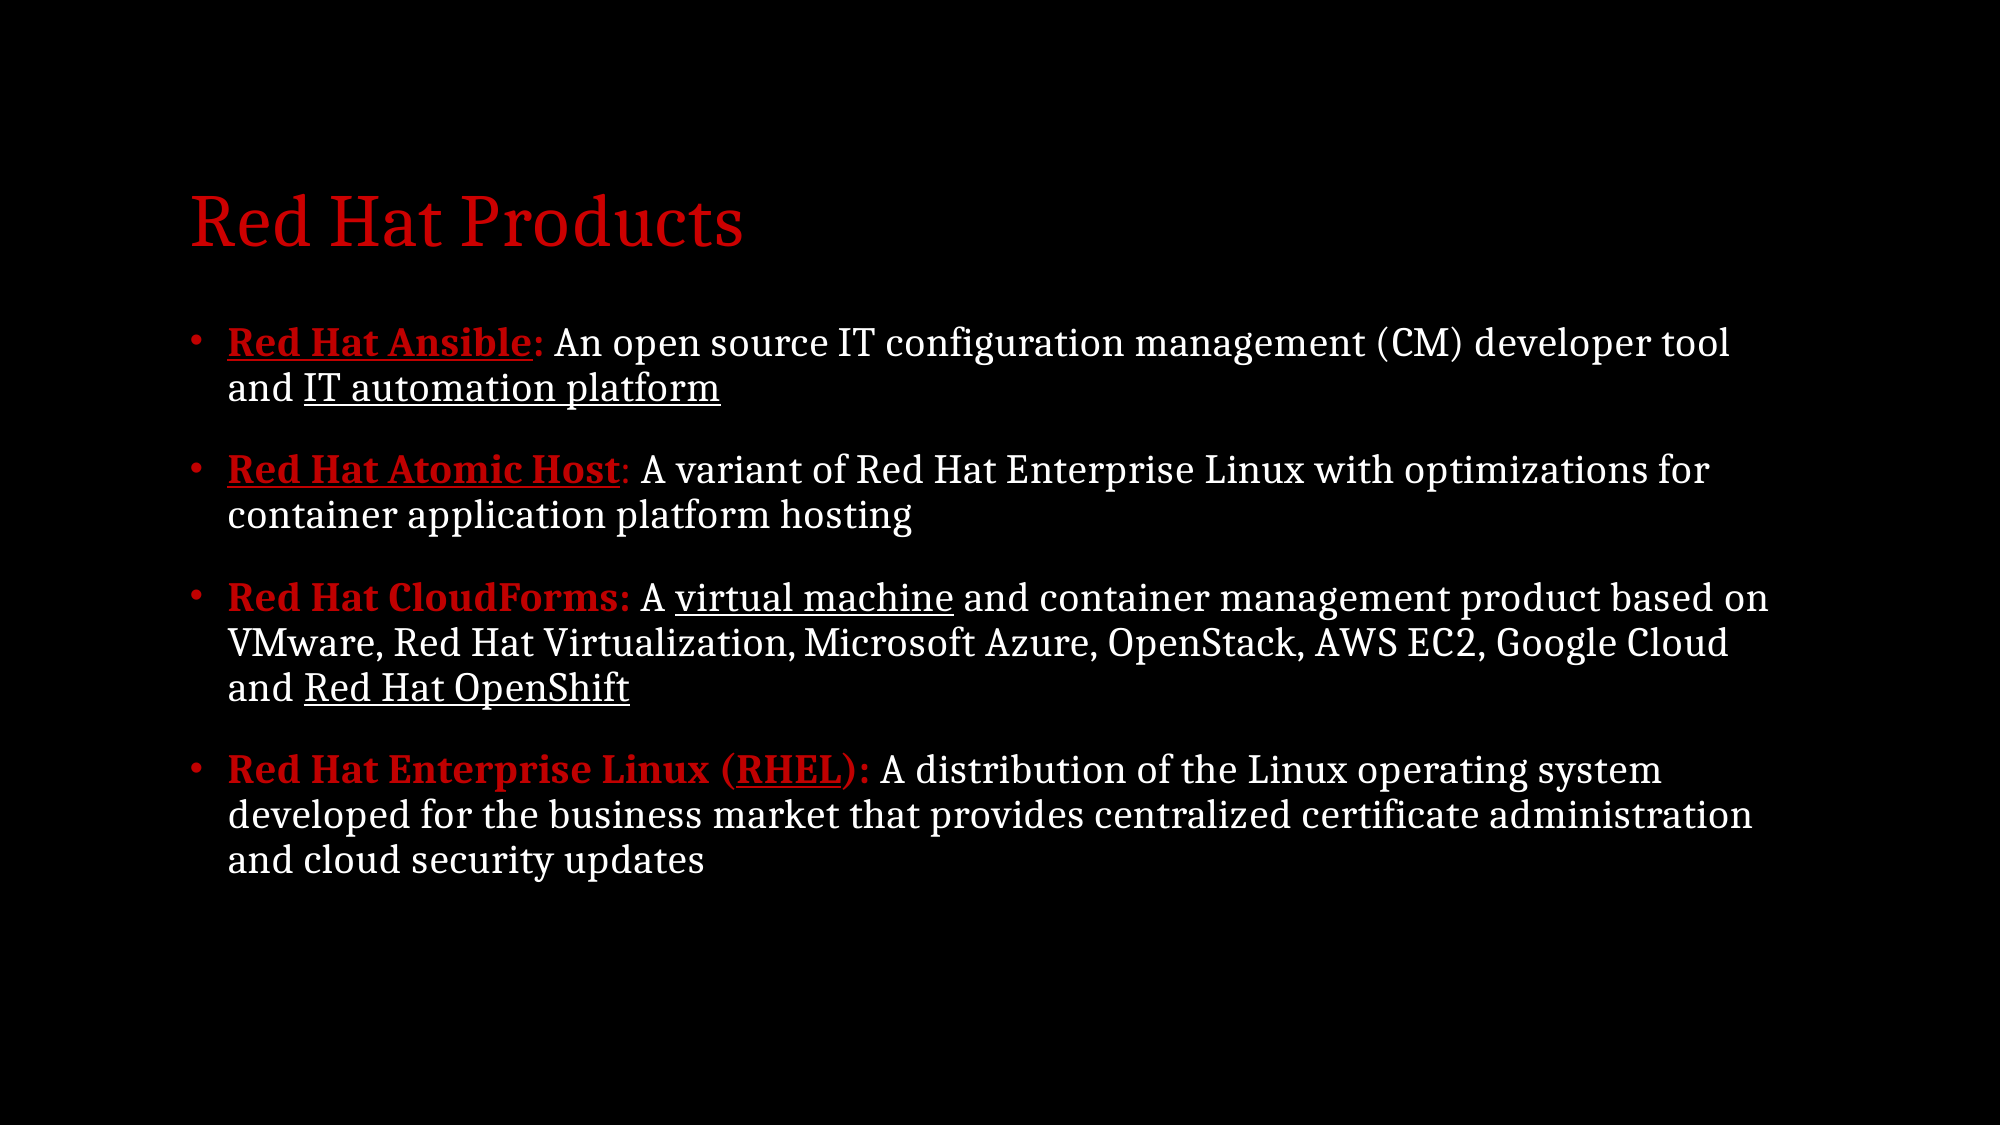

# Red Hat Products
Red Hat Ansible: An open source IT configuration management (CM) developer tool and IT automation platform
Red Hat Atomic Host: A variant of Red Hat Enterprise Linux with optimizations for container application platform hosting
Red Hat CloudForms: A virtual machine and container management product based on VMware, Red Hat Virtualization, Microsoft Azure, OpenStack, AWS EC2, Google Cloud and Red Hat OpenShift
Red Hat Enterprise Linux (RHEL): A distribution of the Linux operating system developed for the business market that provides centralized certificate administration and cloud security updates